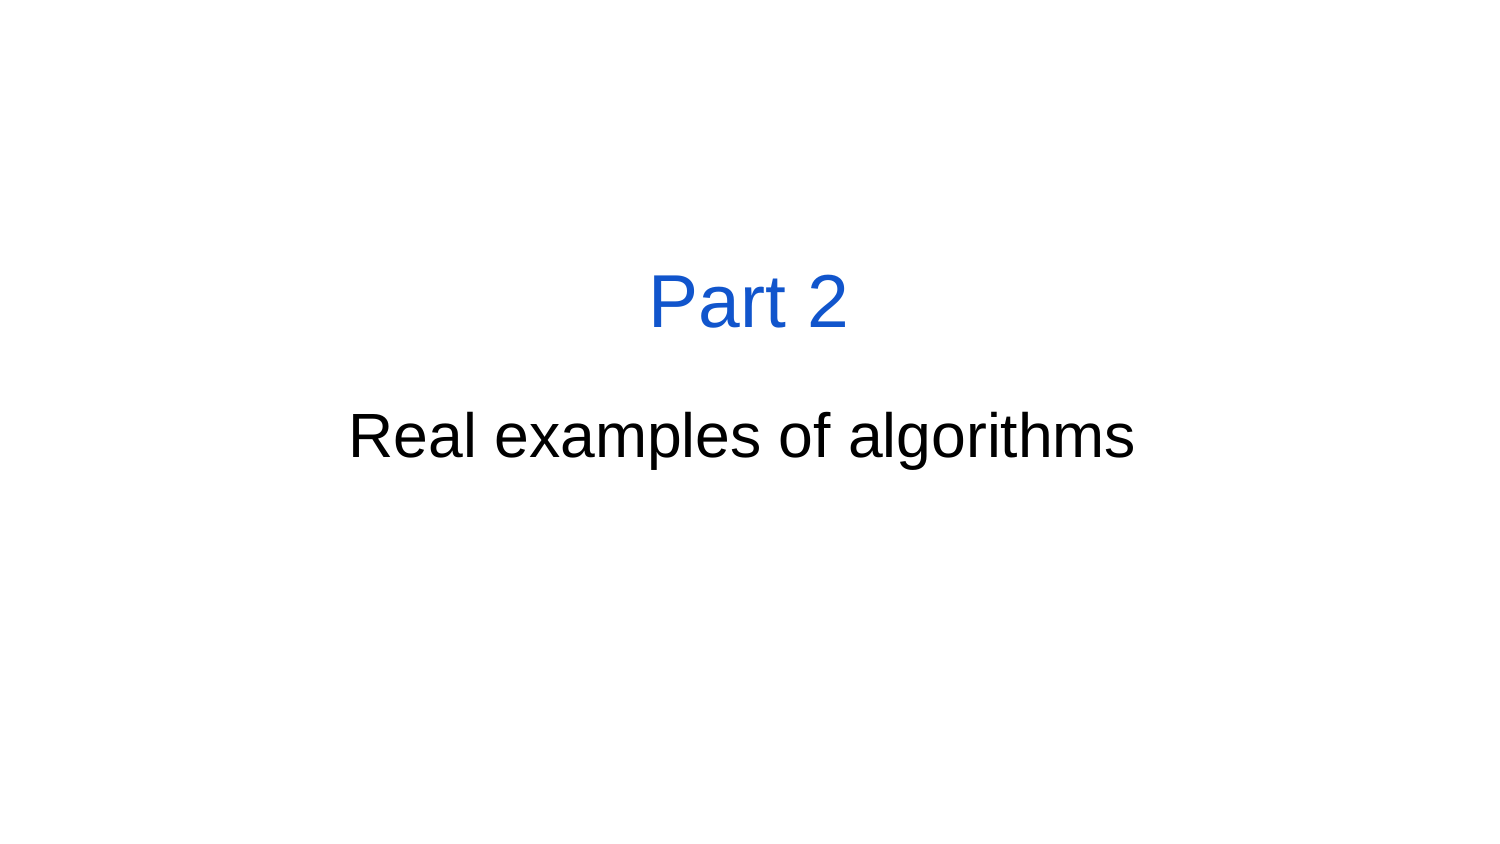

# Part 2
Real examples of algorithms